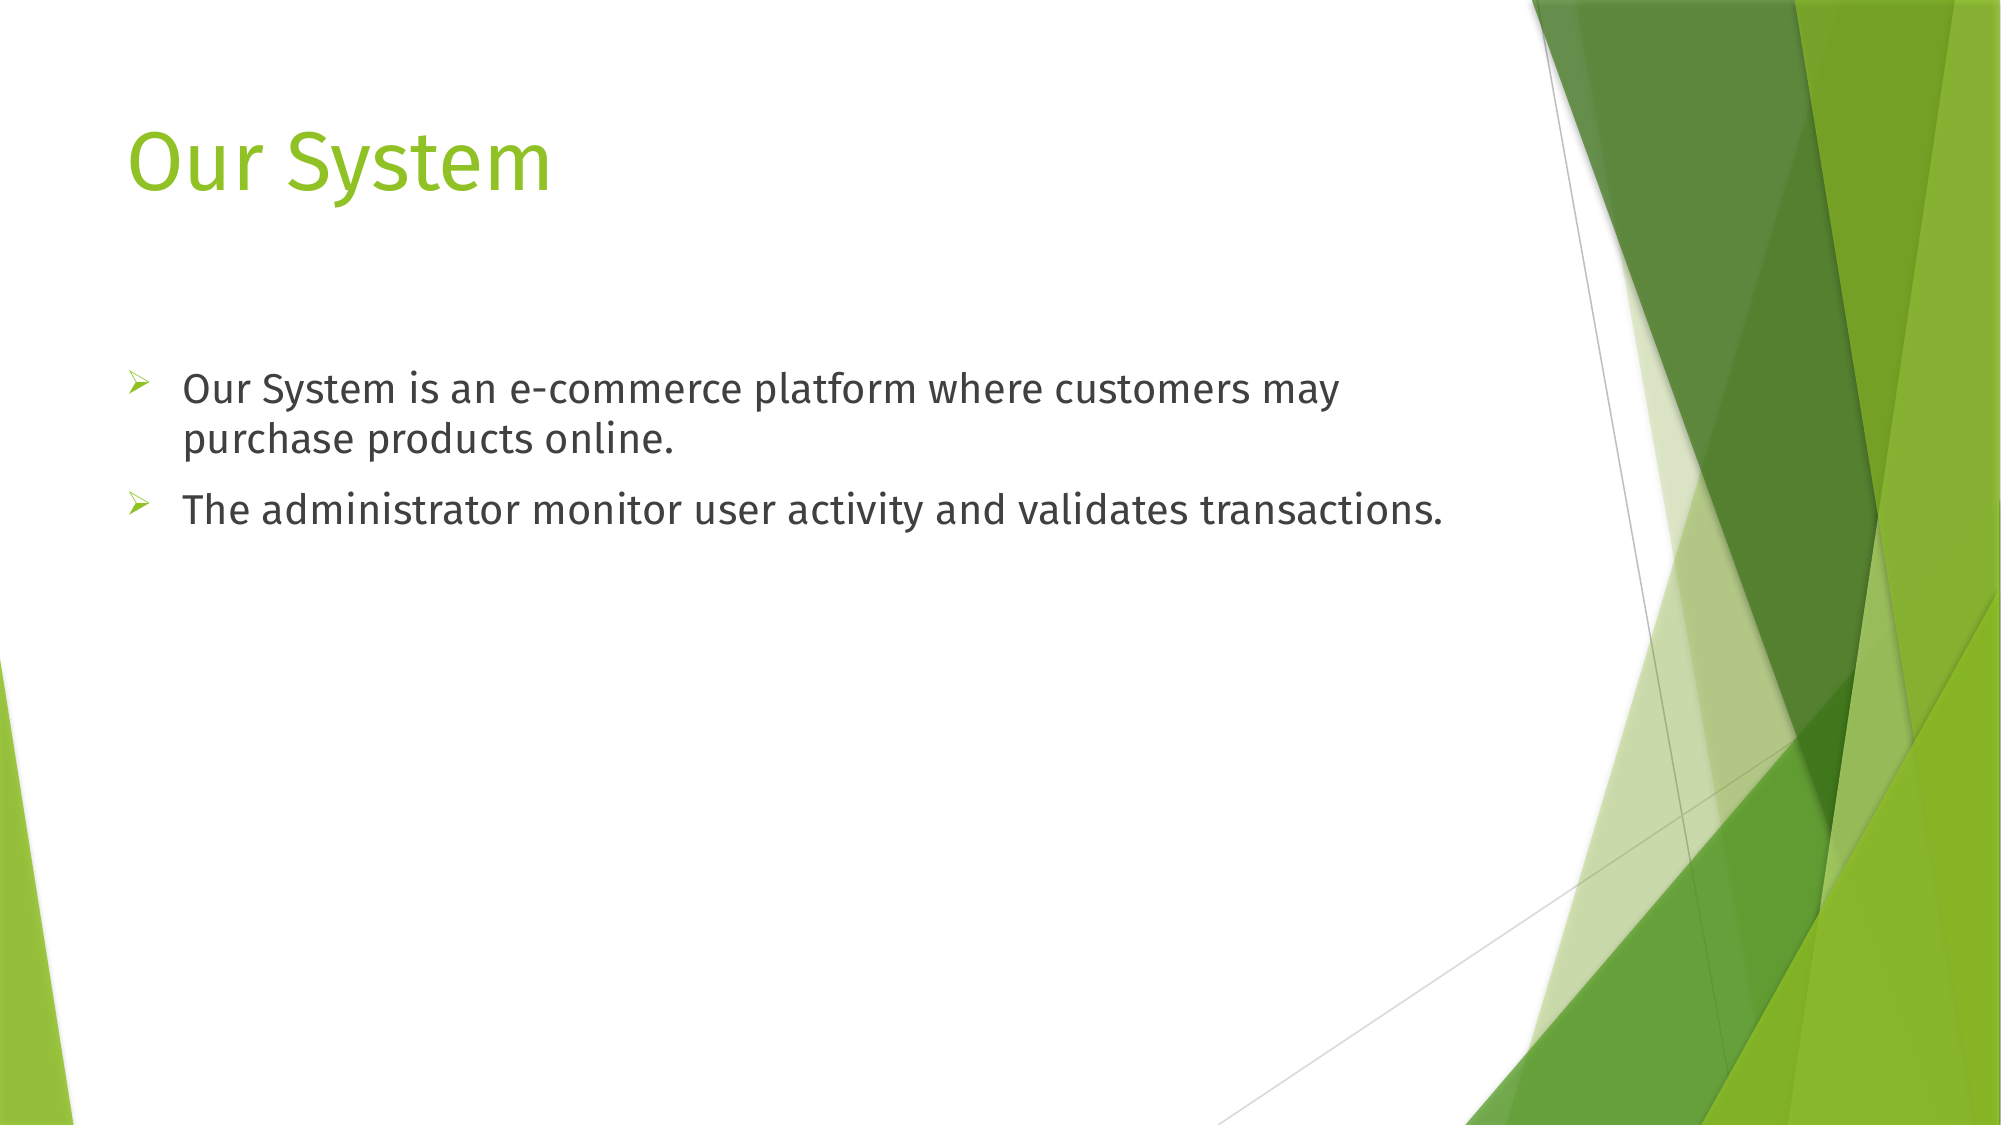

# Our System
Our System is an e-commerce platform where customers may purchase products online.
The administrator monitor user activity and validates transactions.